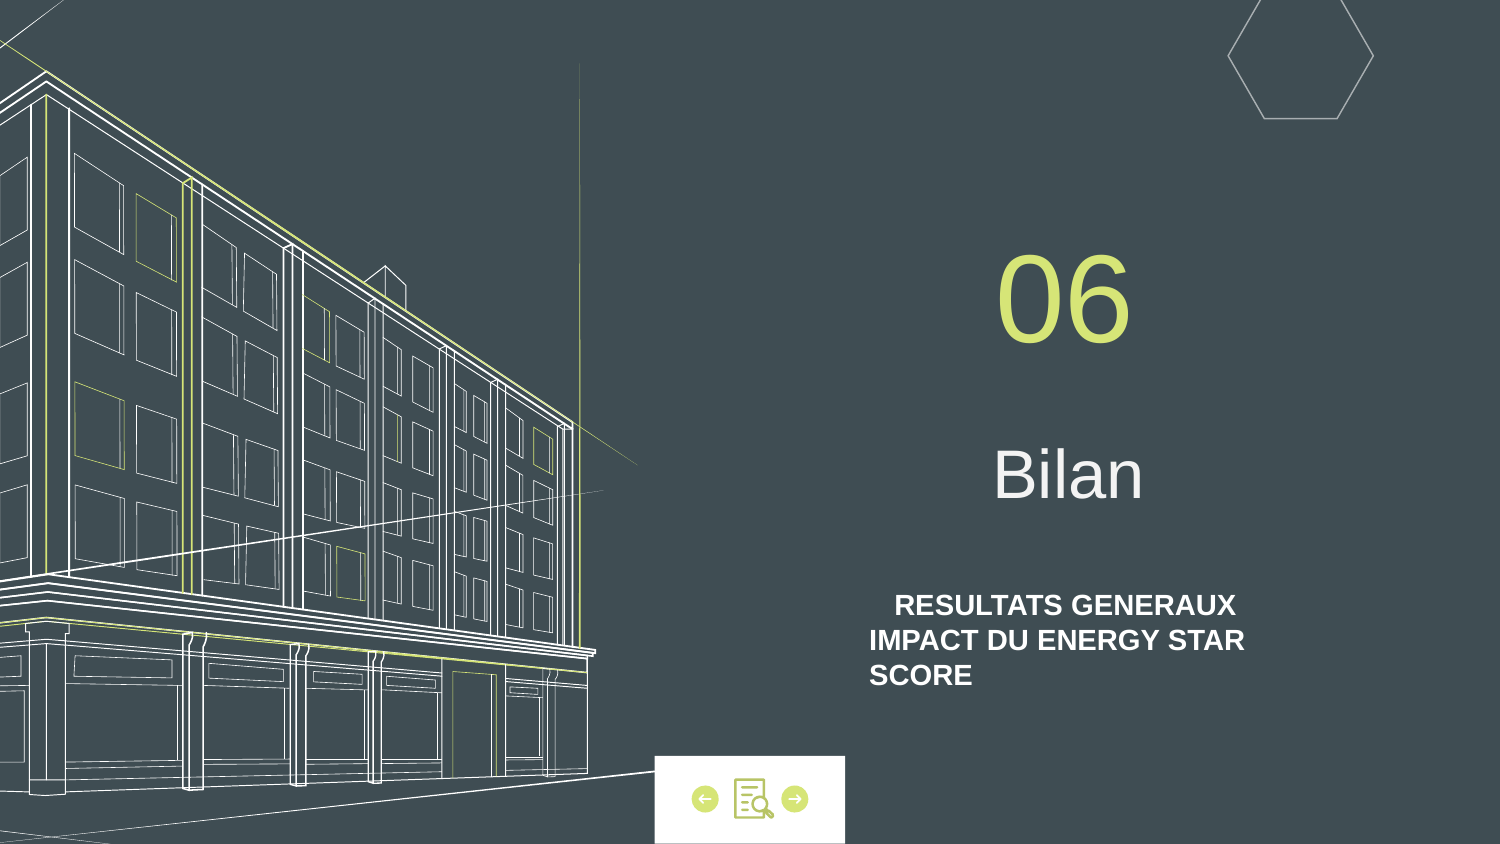

06
# Bilan
RESULTATS GENERAUX
IMPACT DU ENERGY STAR SCORE